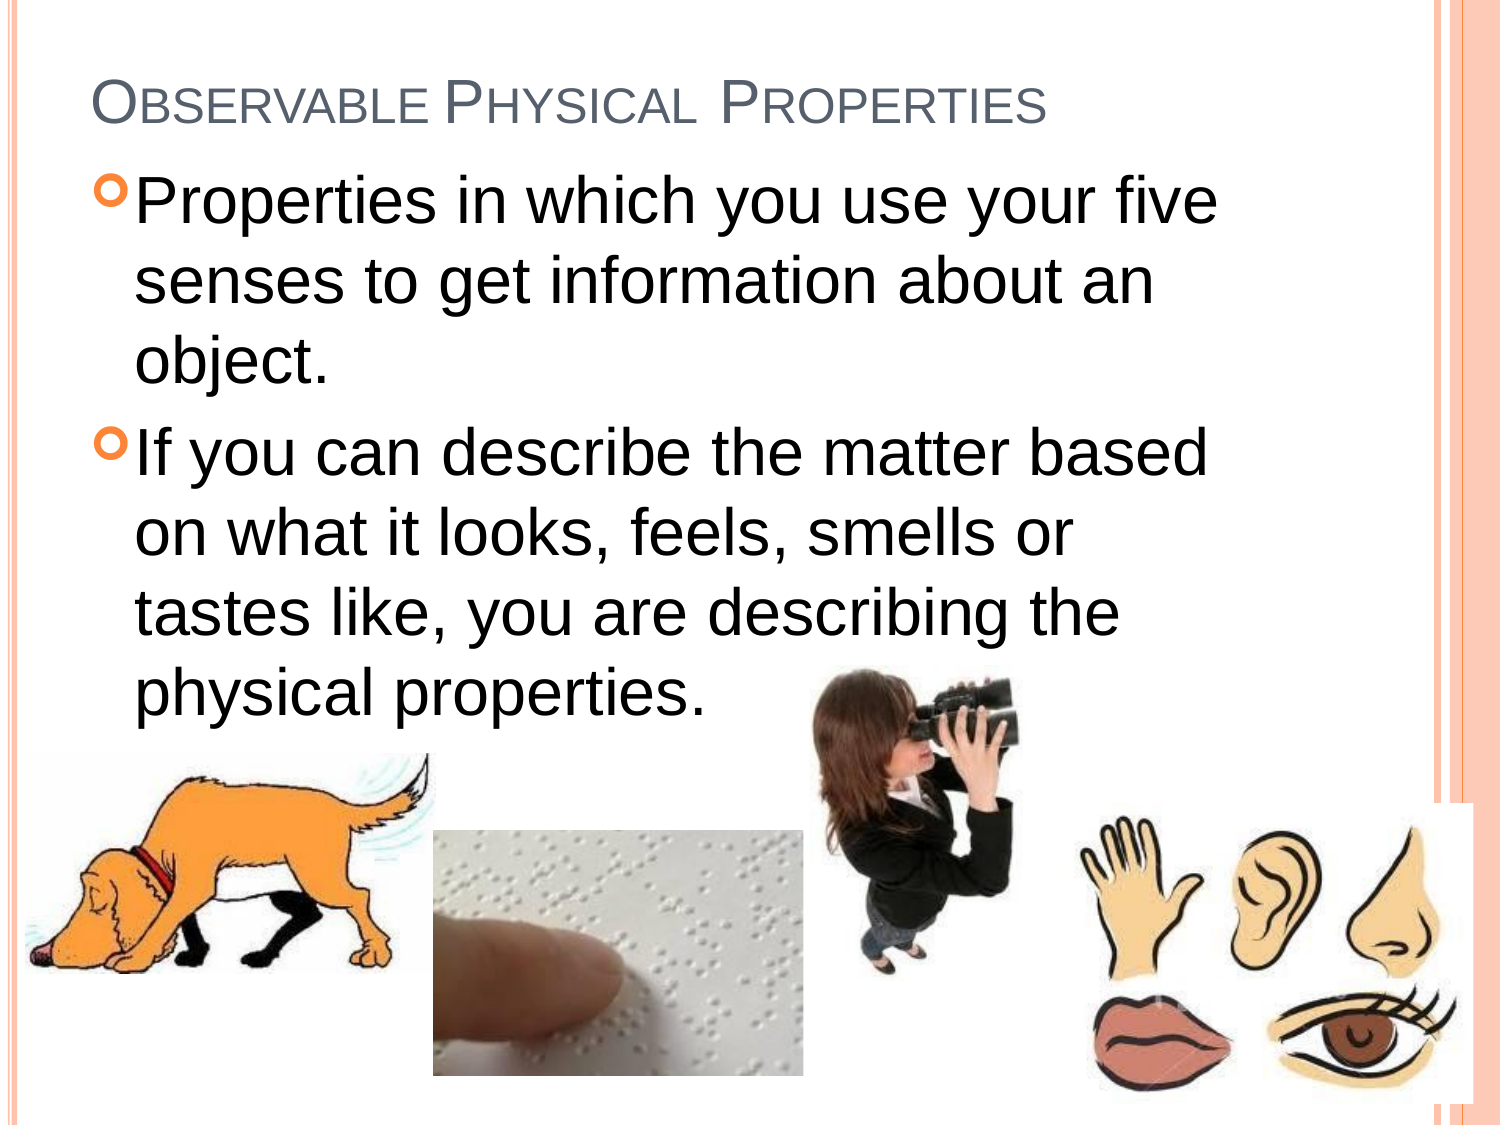

# OBSERVABLE PHYSICAL PROPERTIES
Properties in which you use your five  senses to get information about an  object.
If you can describe the matter based  on what it looks, feels, smells or  tastes like, you are describing the  physical properties.